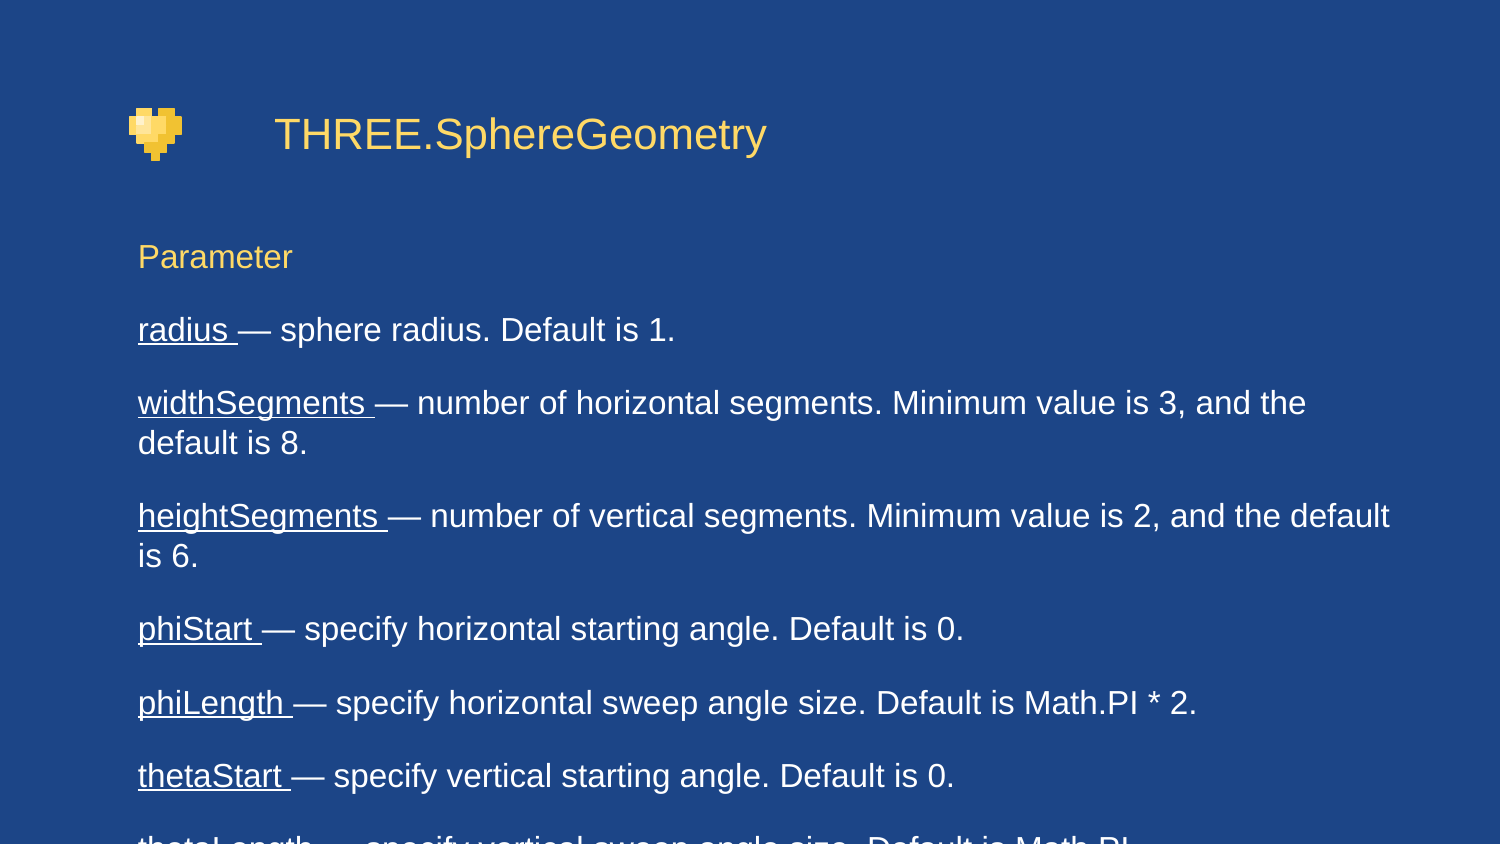

# THREE.SphereGeometry

Parameter
radius — sphere radius. Default is 1.
widthSegments — number of horizontal segments. Minimum value is 3, and the default is 8.
heightSegments — number of vertical segments. Minimum value is 2, and the default is 6.
phiStart — specify horizontal starting angle. Default is 0.
phiLength — specify horizontal sweep angle size. Default is Math.PI * 2.
thetaStart — specify vertical starting angle. Default is 0.
thetaLength — specify vertical sweep angle size. Default is Math.PI.